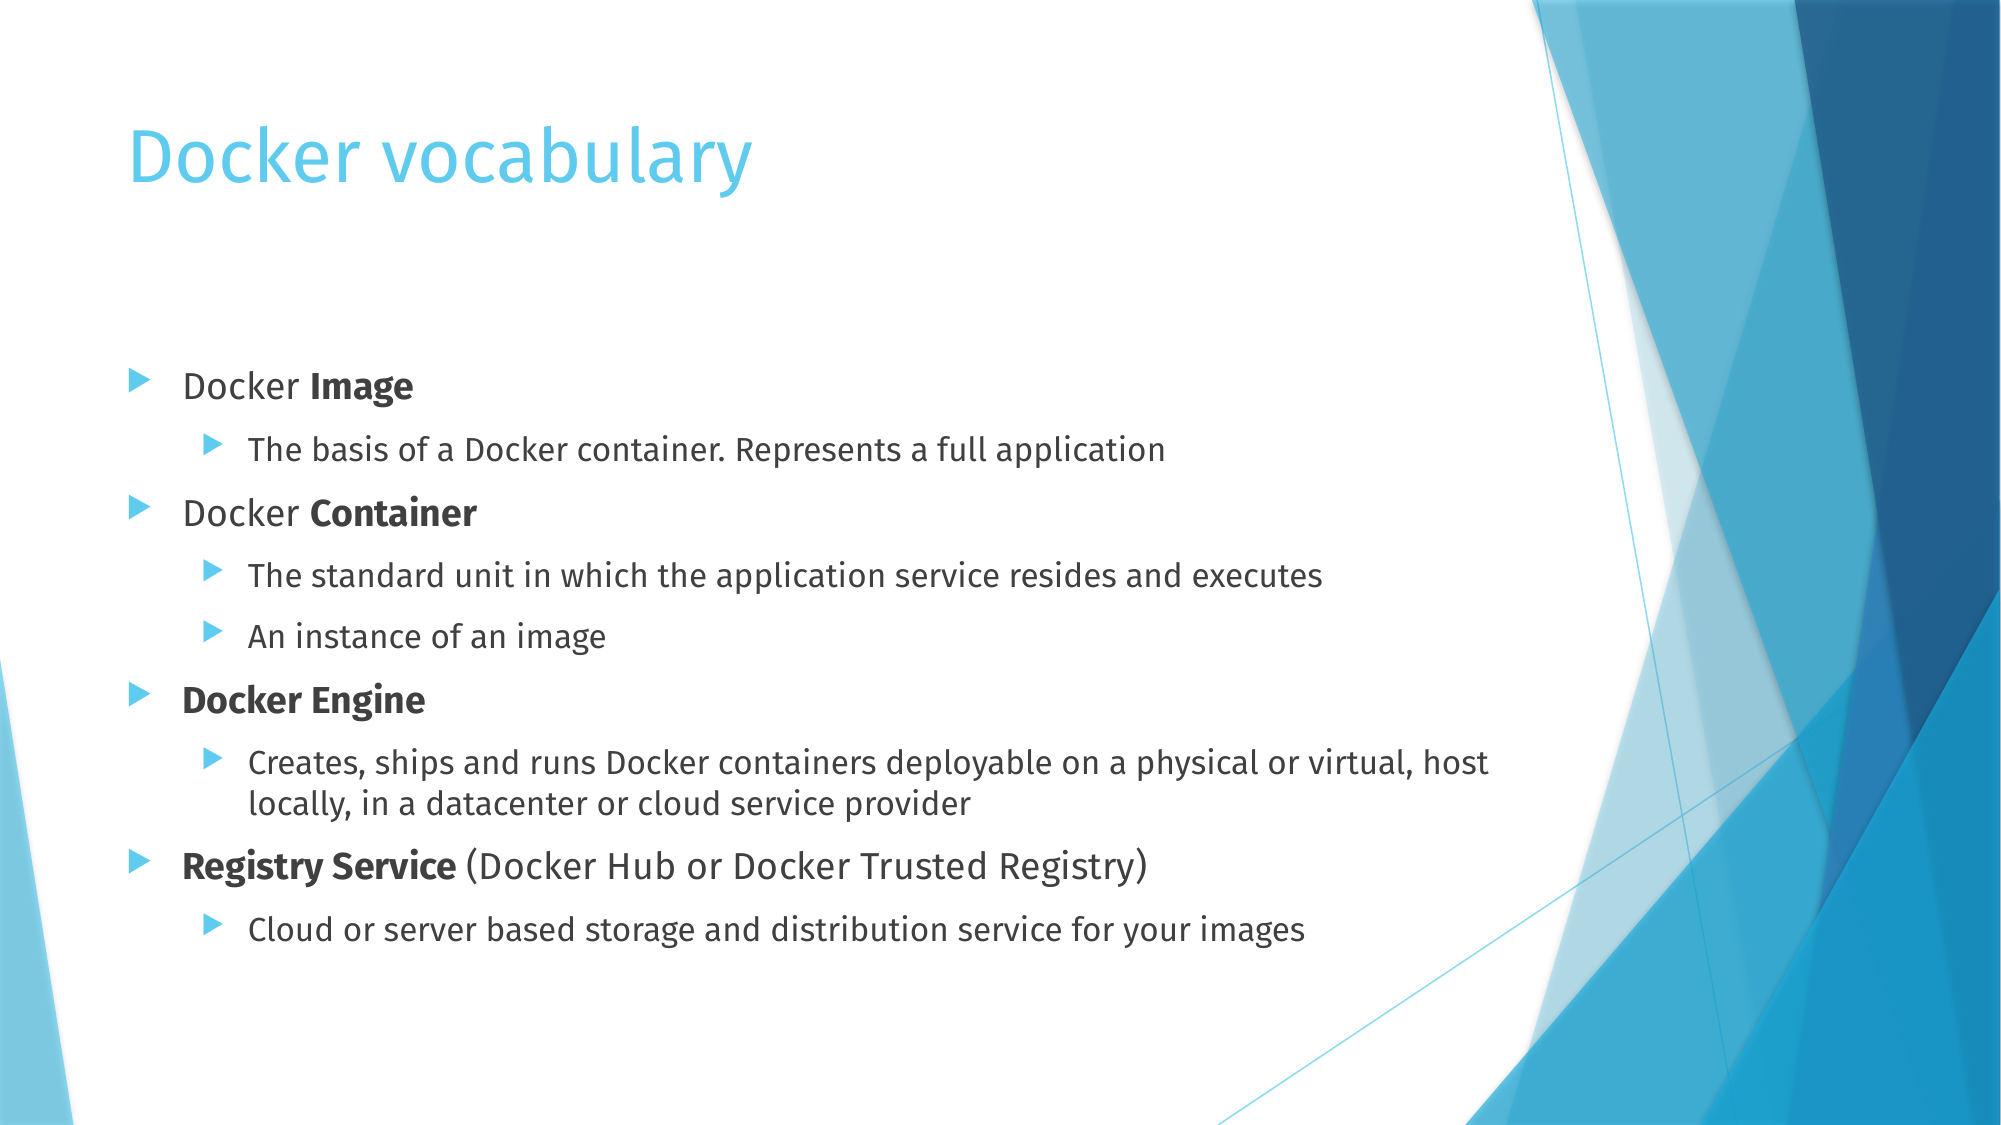

# Docker vocabulary
Docker Image
The basis of a Docker container. Represents a full application
Docker Container
The standard unit in which the application service resides and executes
An instance of an image
Docker Engine
Creates, ships and runs Docker containers deployable on a physical or virtual, host locally, in a datacenter or cloud service provider
Registry Service (Docker Hub or Docker Trusted Registry)
Cloud or server based storage and distribution service for your images